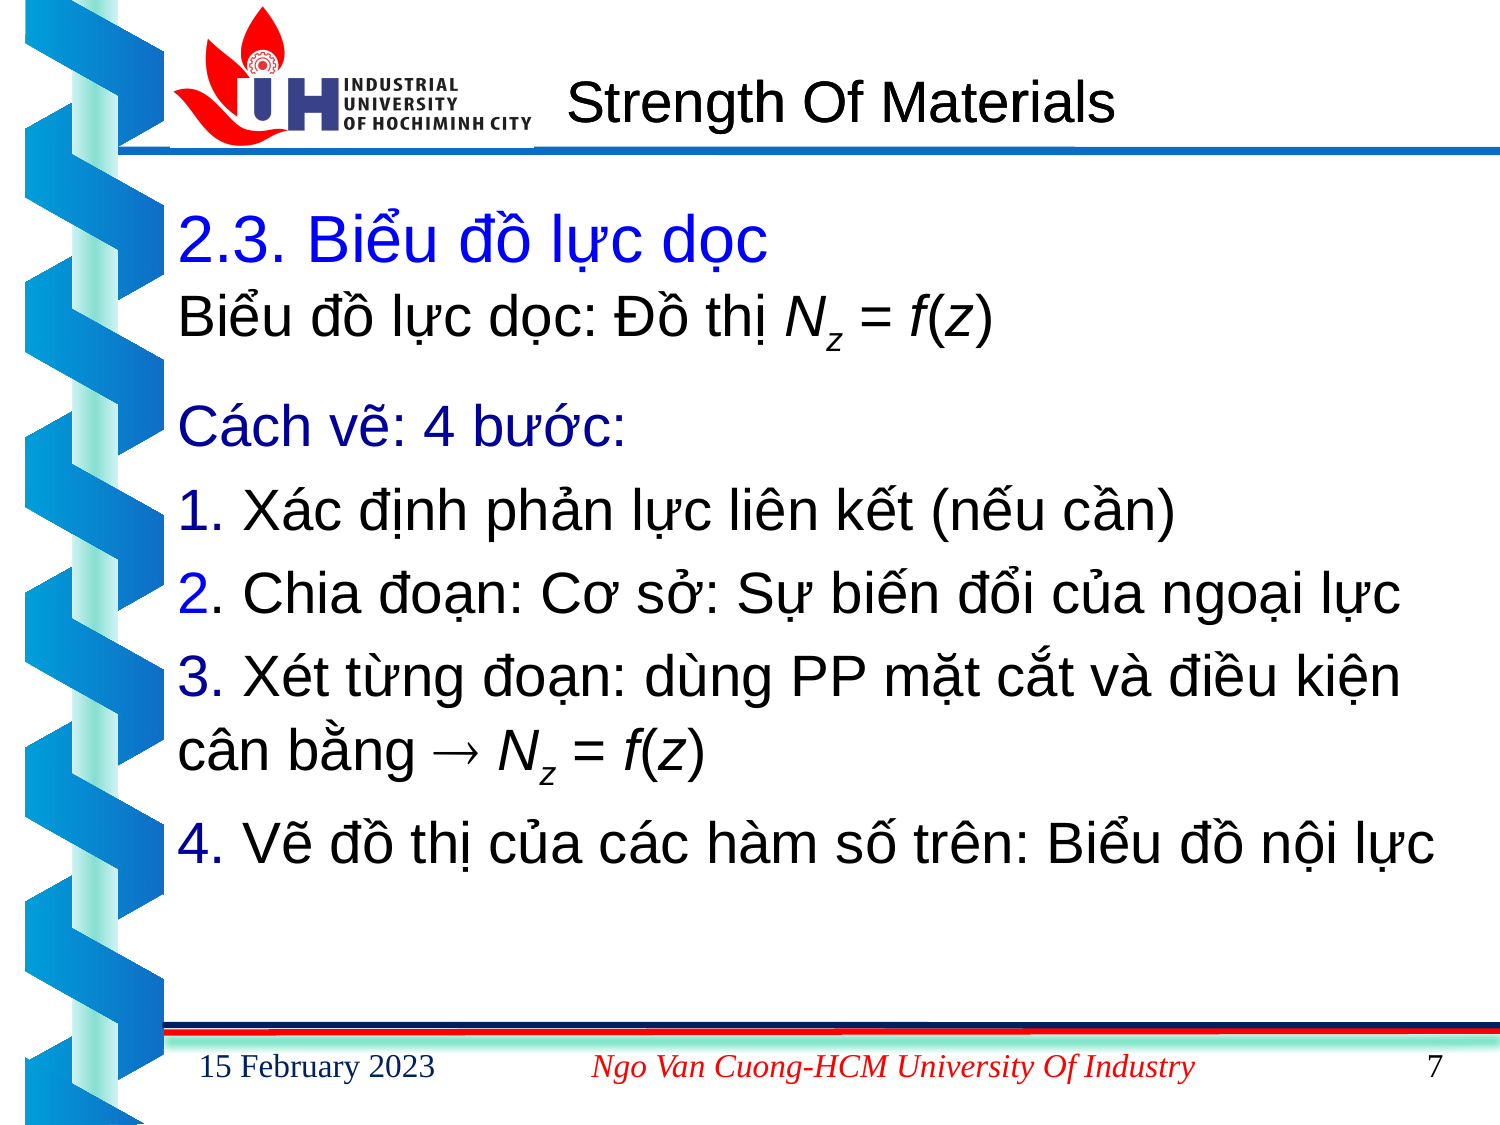

# Strength Of Materials
2.3. Biểu đồ lực dọc
Biểu đồ lực dọc: Đồ thị Nz = f(z)
Cách vẽ: 4 bước:
1. Xác định phản lực liên kết (nếu cần)
2. Chia đoạn: Cơ sở: Sự biến đổi của ngoại lực
3. Xét từng đoạn: dùng PP mặt cắt và điều kiện cân bằng → Nz = f(z)
4. Vẽ đồ thị của các hàm số trên: Biểu đồ nội lực
15 February 2023
Ngo Van Cuong-HCM University Of Industry
7